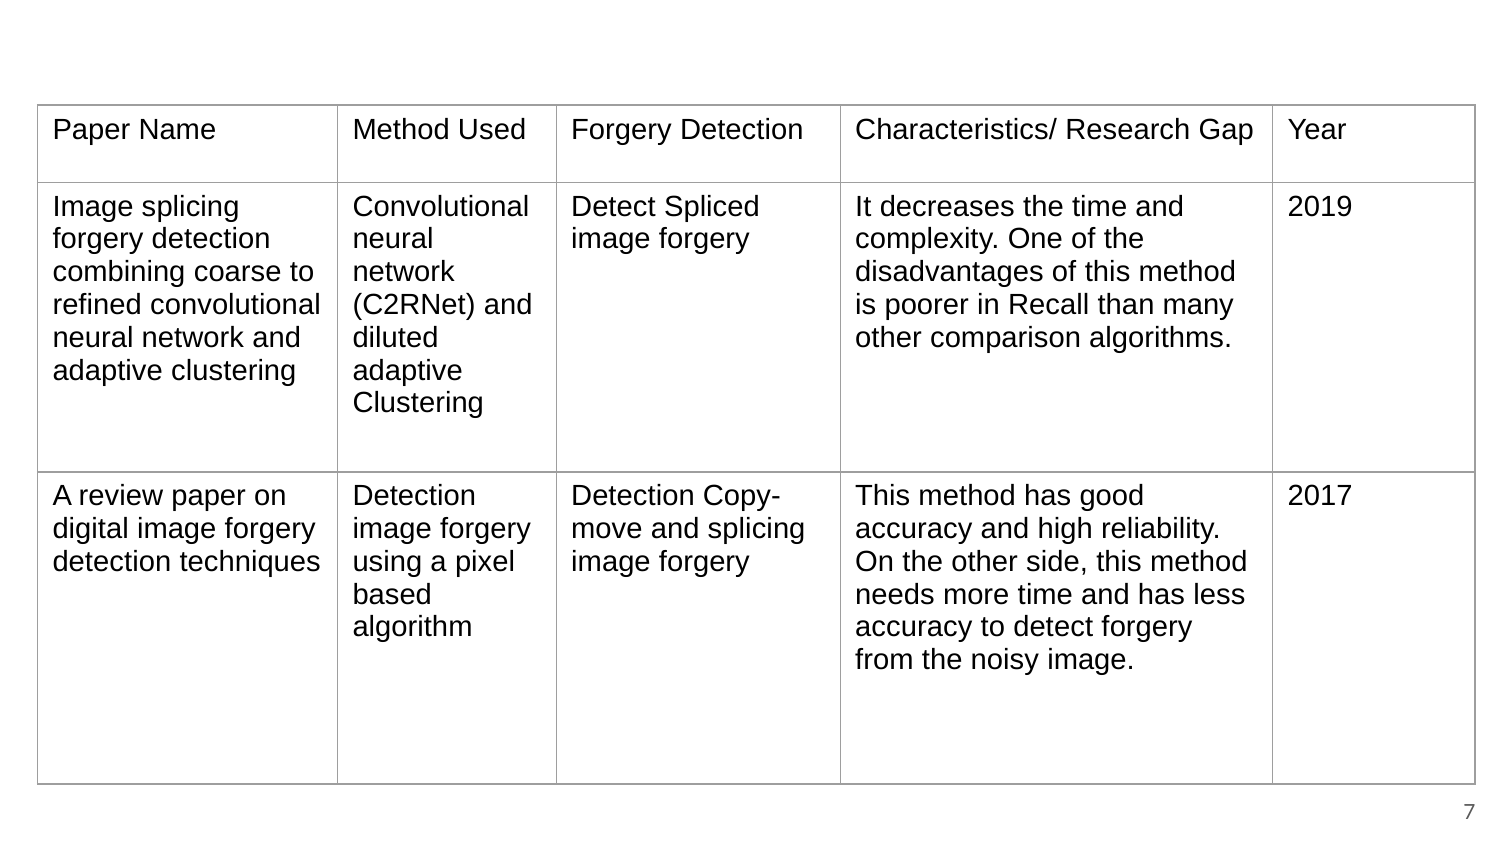

| Paper Name | Method Used | Forgery Detection | Characteristics/ Research Gap | Year |
| --- | --- | --- | --- | --- |
| Image splicing forgery detection combining coarse to refined convolutional neural network and adaptive clustering | Convolutional neural network (C2RNet) and diluted adaptive Clustering | Detect Spliced image forgery | It decreases the time and complexity. One of the disadvantages of this method is poorer in Recall than many other comparison algorithms. | 2019 |
| A review paper on digital image forgery detection techniques | Detection image forgery using a pixel based algorithm | Detection Copy-move and splicing image forgery | This method has good accuracy and high reliability. On the other side, this method needs more time and has less accuracy to detect forgery from the noisy image. | 2017 |
7